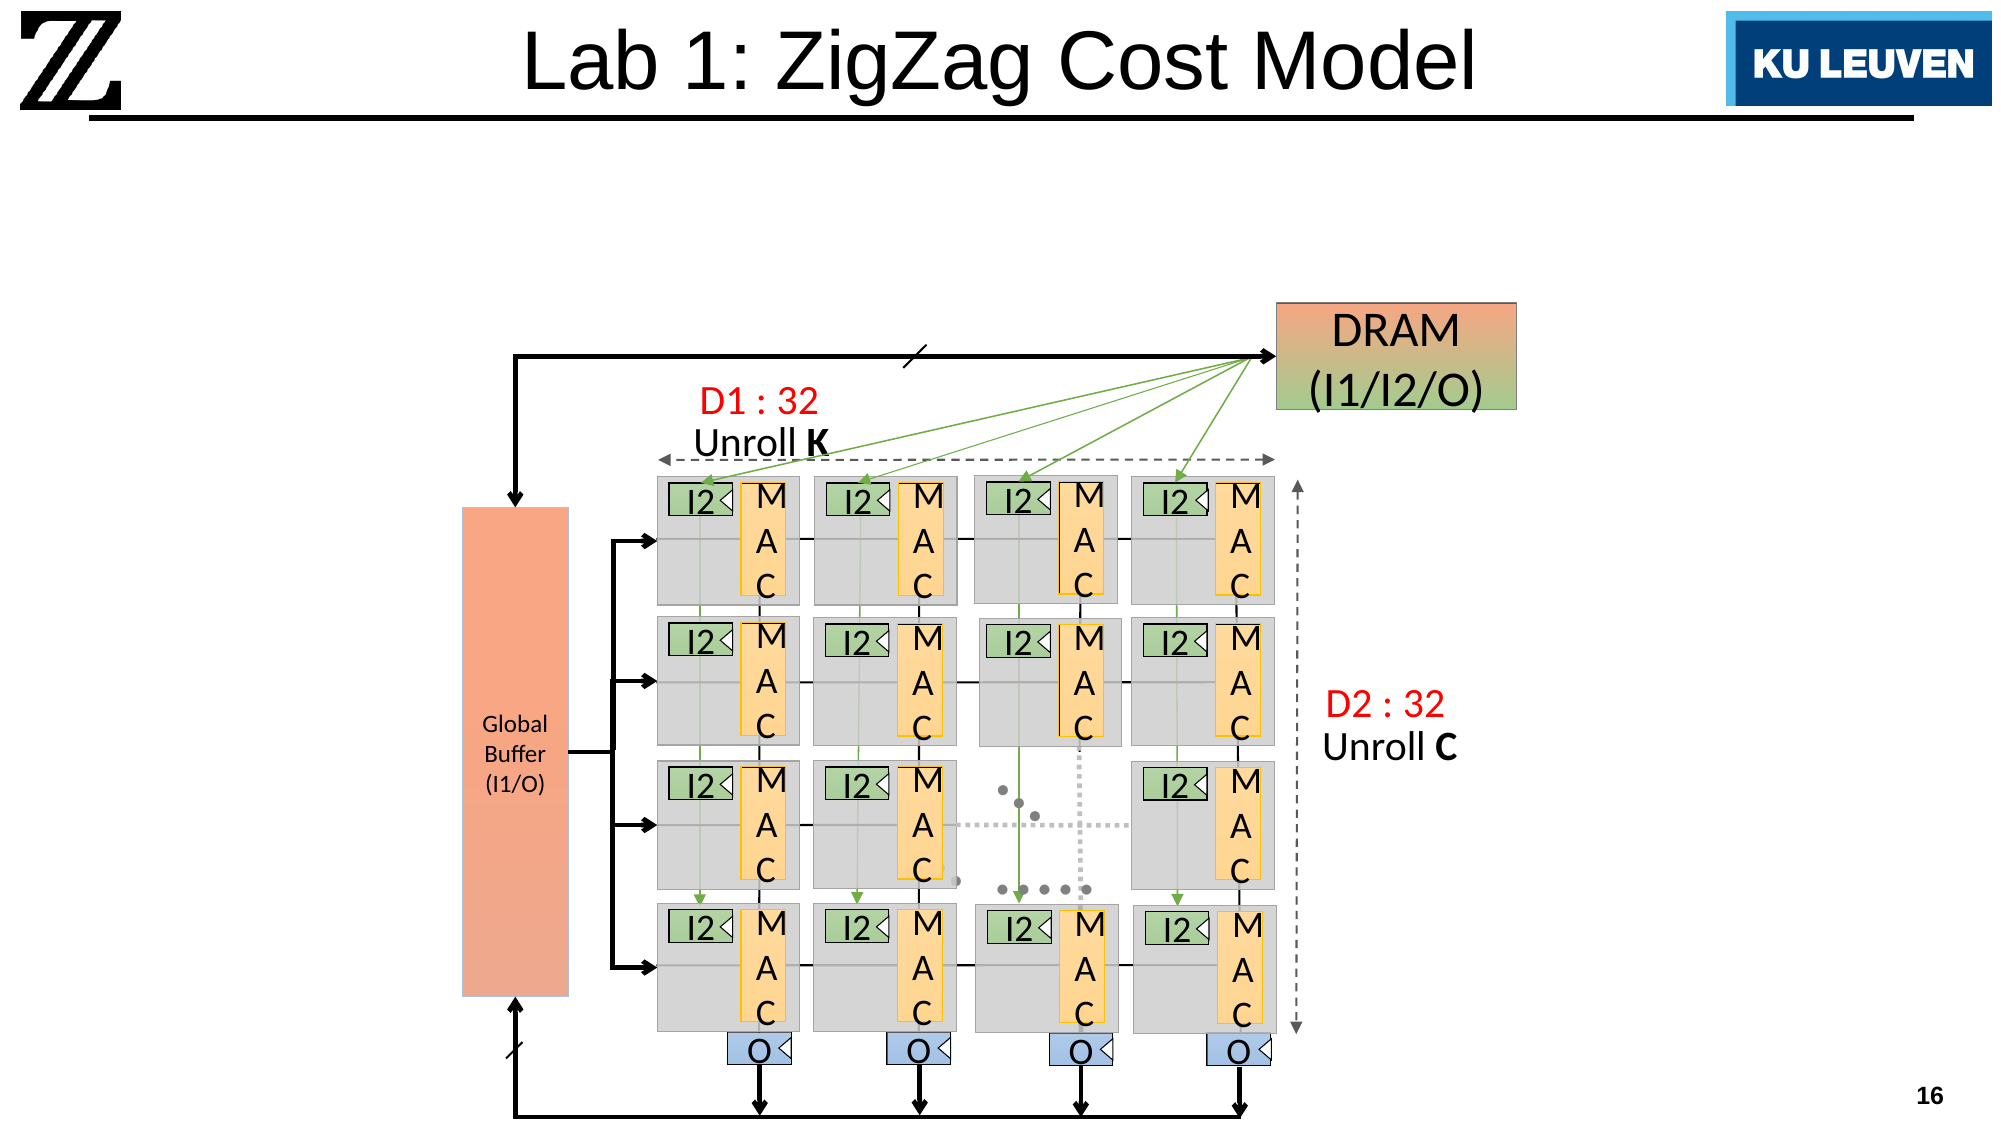

# Lab 1: ZigZag Cost Model
DRAM
(I1/I2/O)
D1 : 32
Unroll K

I2
MAC
I2
I2
MAC
MAC
MAC
I2

Global
Buffer
(I1/O)

I2
MAC
I2
MAC
I2
MAC
I2
MAC

D2 : 32
Unroll C
.....

I2
MAC
I2
MAC
I2
MAC

.....

I2
MAC
MAC
I2
I2
MAC
I2
MAC

O
O
O
O